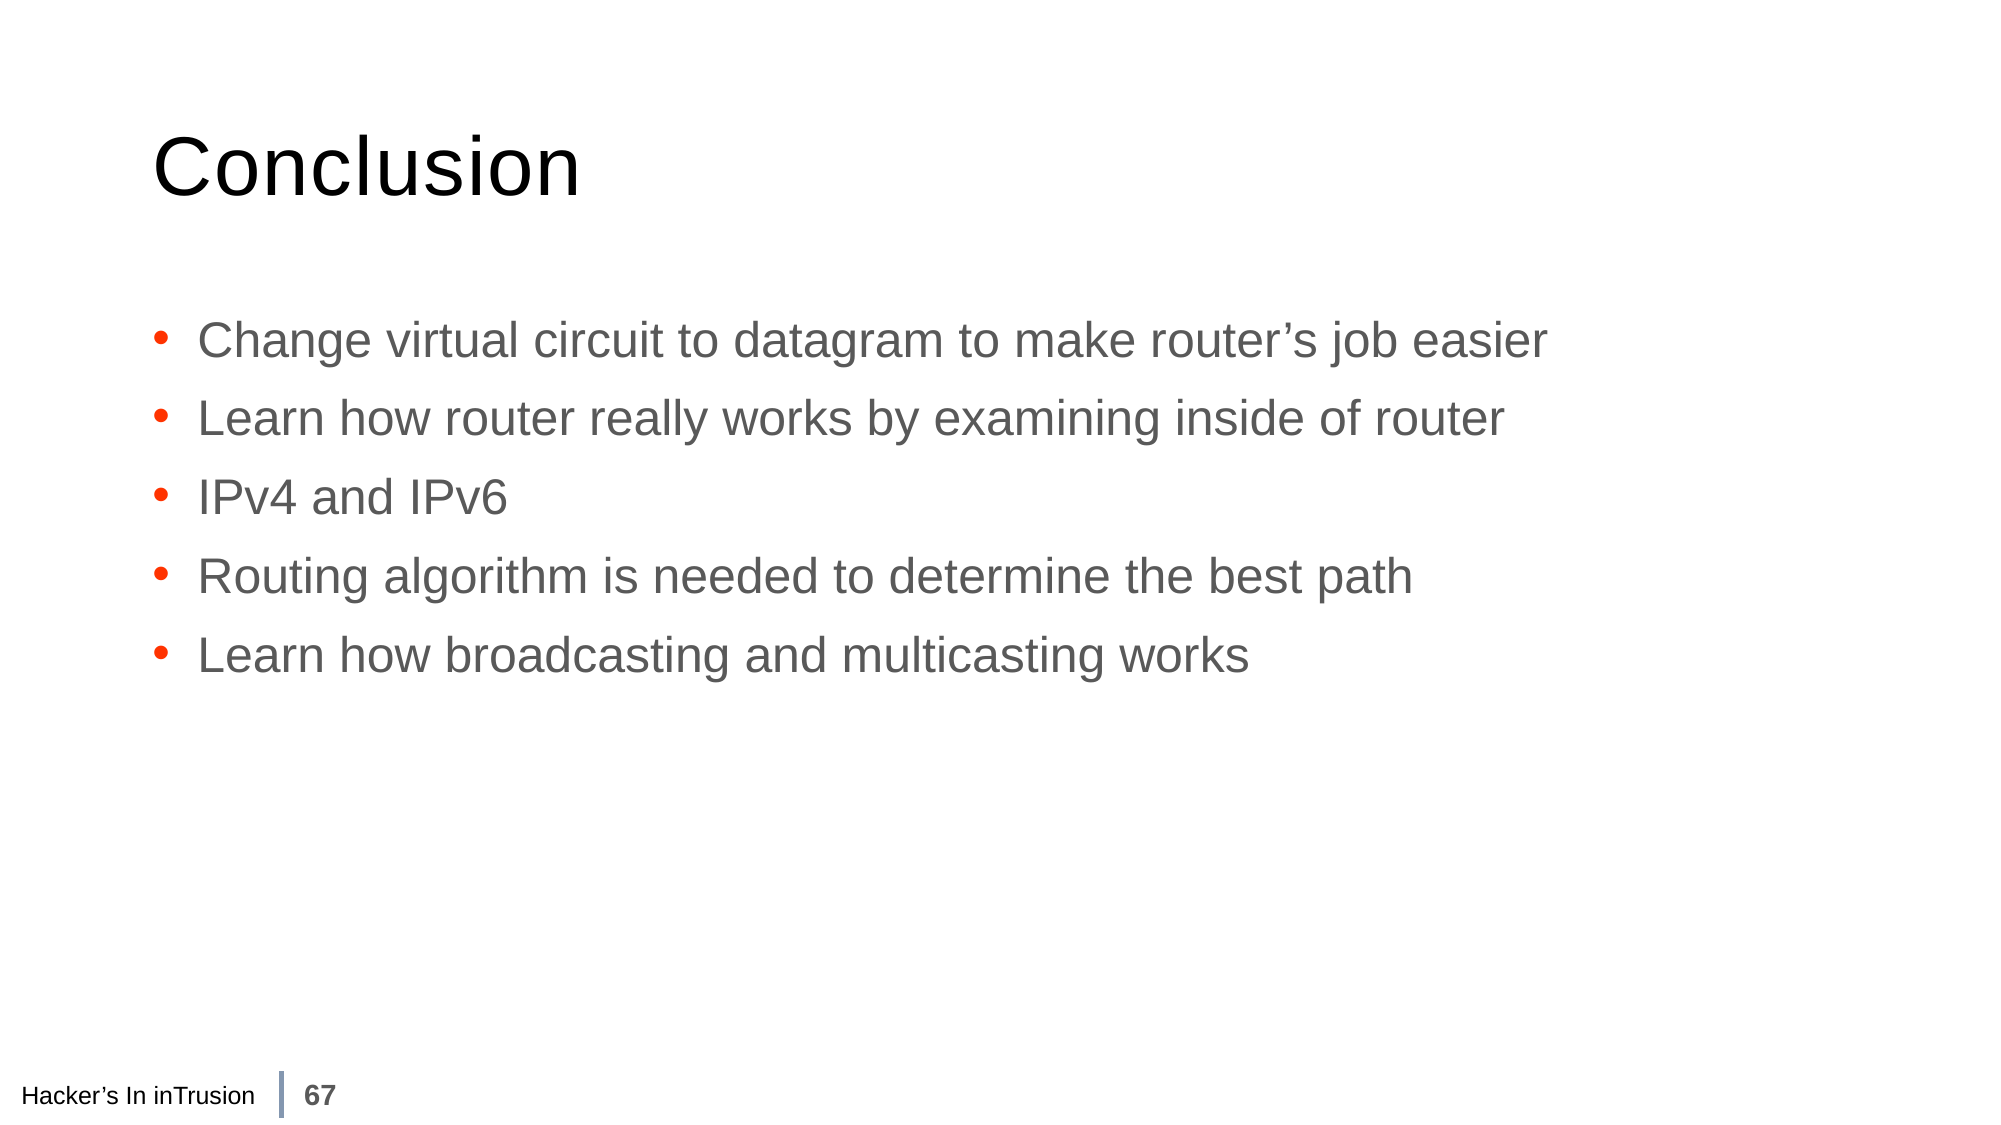

# Conclusion
Change virtual circuit to datagram to make router’s job easier
Learn how router really works by examining inside of router
IPv4 and IPv6
Routing algorithm is needed to determine the best path
Learn how broadcasting and multicasting works